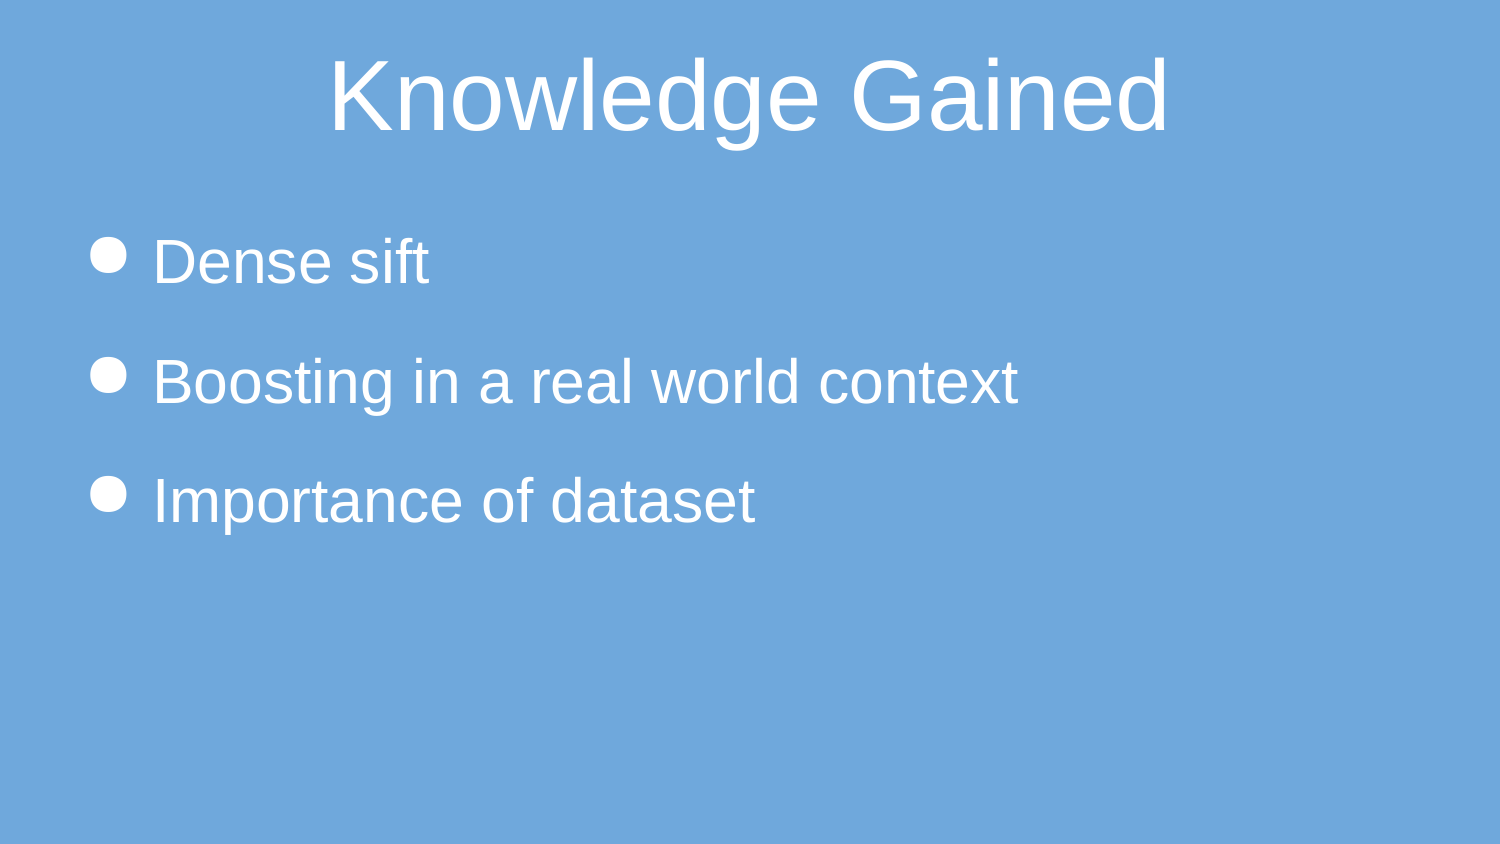

# Knowledge Gained
Dense sift
Boosting in a real world context
Importance of dataset